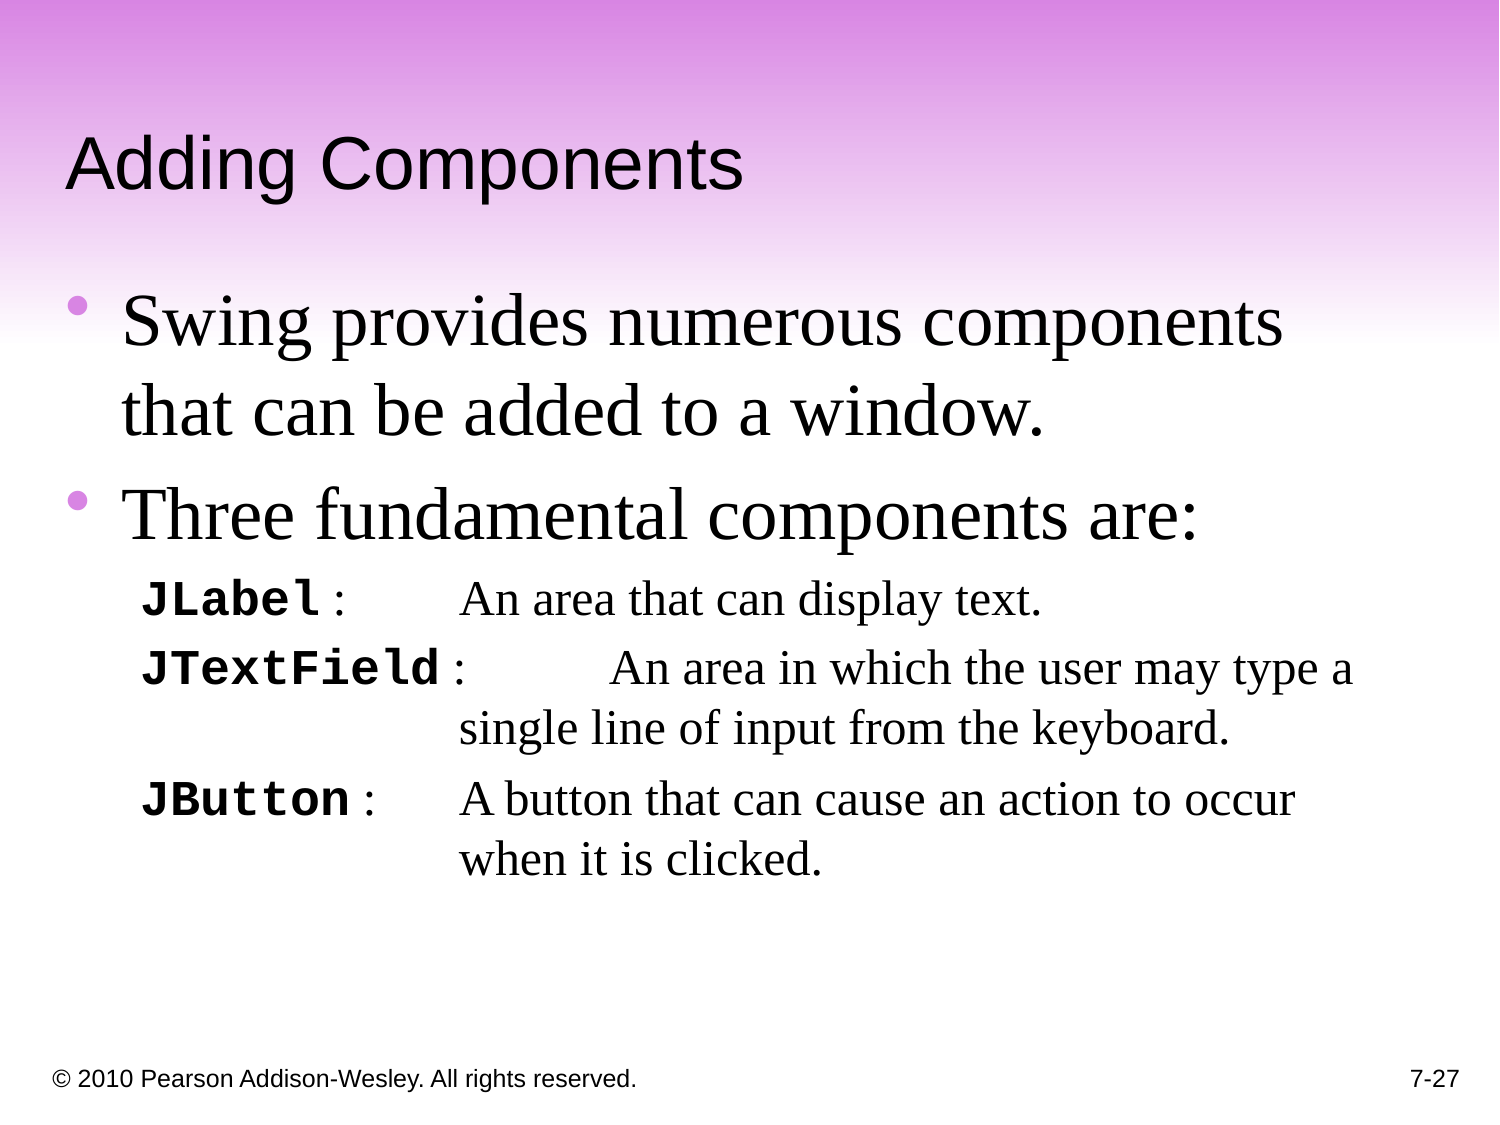

Adding Components
Swing provides numerous components that can be added to a window.
Three fundamental components are:
JLabel :	An area that can display text.
JTextField :	An area in which the user may type a single line of input from the keyboard.
JButton :	A button that can cause an action to occur when it is clicked.
7-27